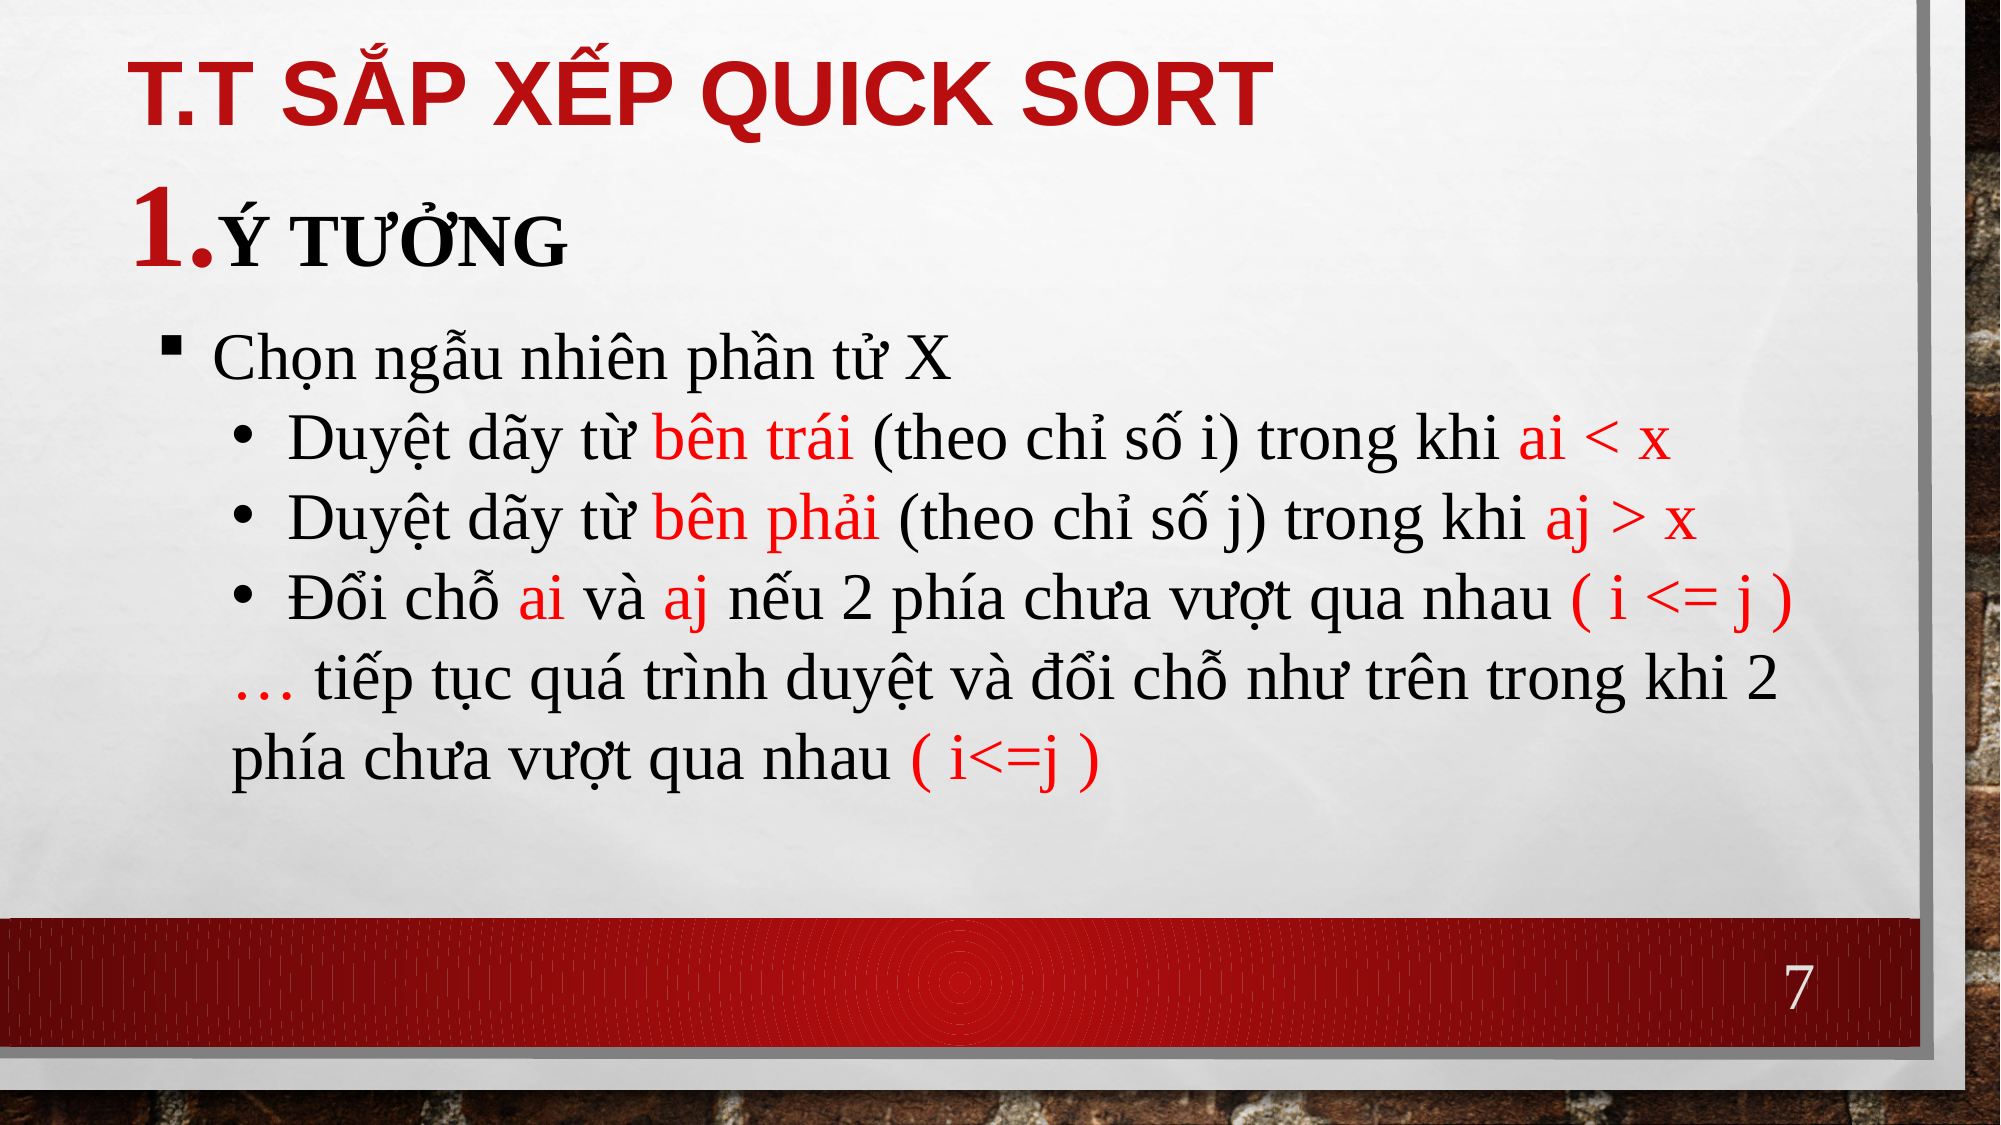

# T.t sắp xếp quick sort
Ý tưởng
Chọn ngẫu nhiên phần tử X
Duyệt dãy từ bên trái (theo chỉ số i) trong khi ai < x
Duyệt dãy từ bên phải (theo chỉ số j) trong khi aj > x
Đổi chỗ ai và aj nếu 2 phía chưa vượt qua nhau ( i <= j )
… tiếp tục quá trình duyệt và đổi chỗ như trên trong khi 2 phía chưa vượt qua nhau ( i<=j )

7